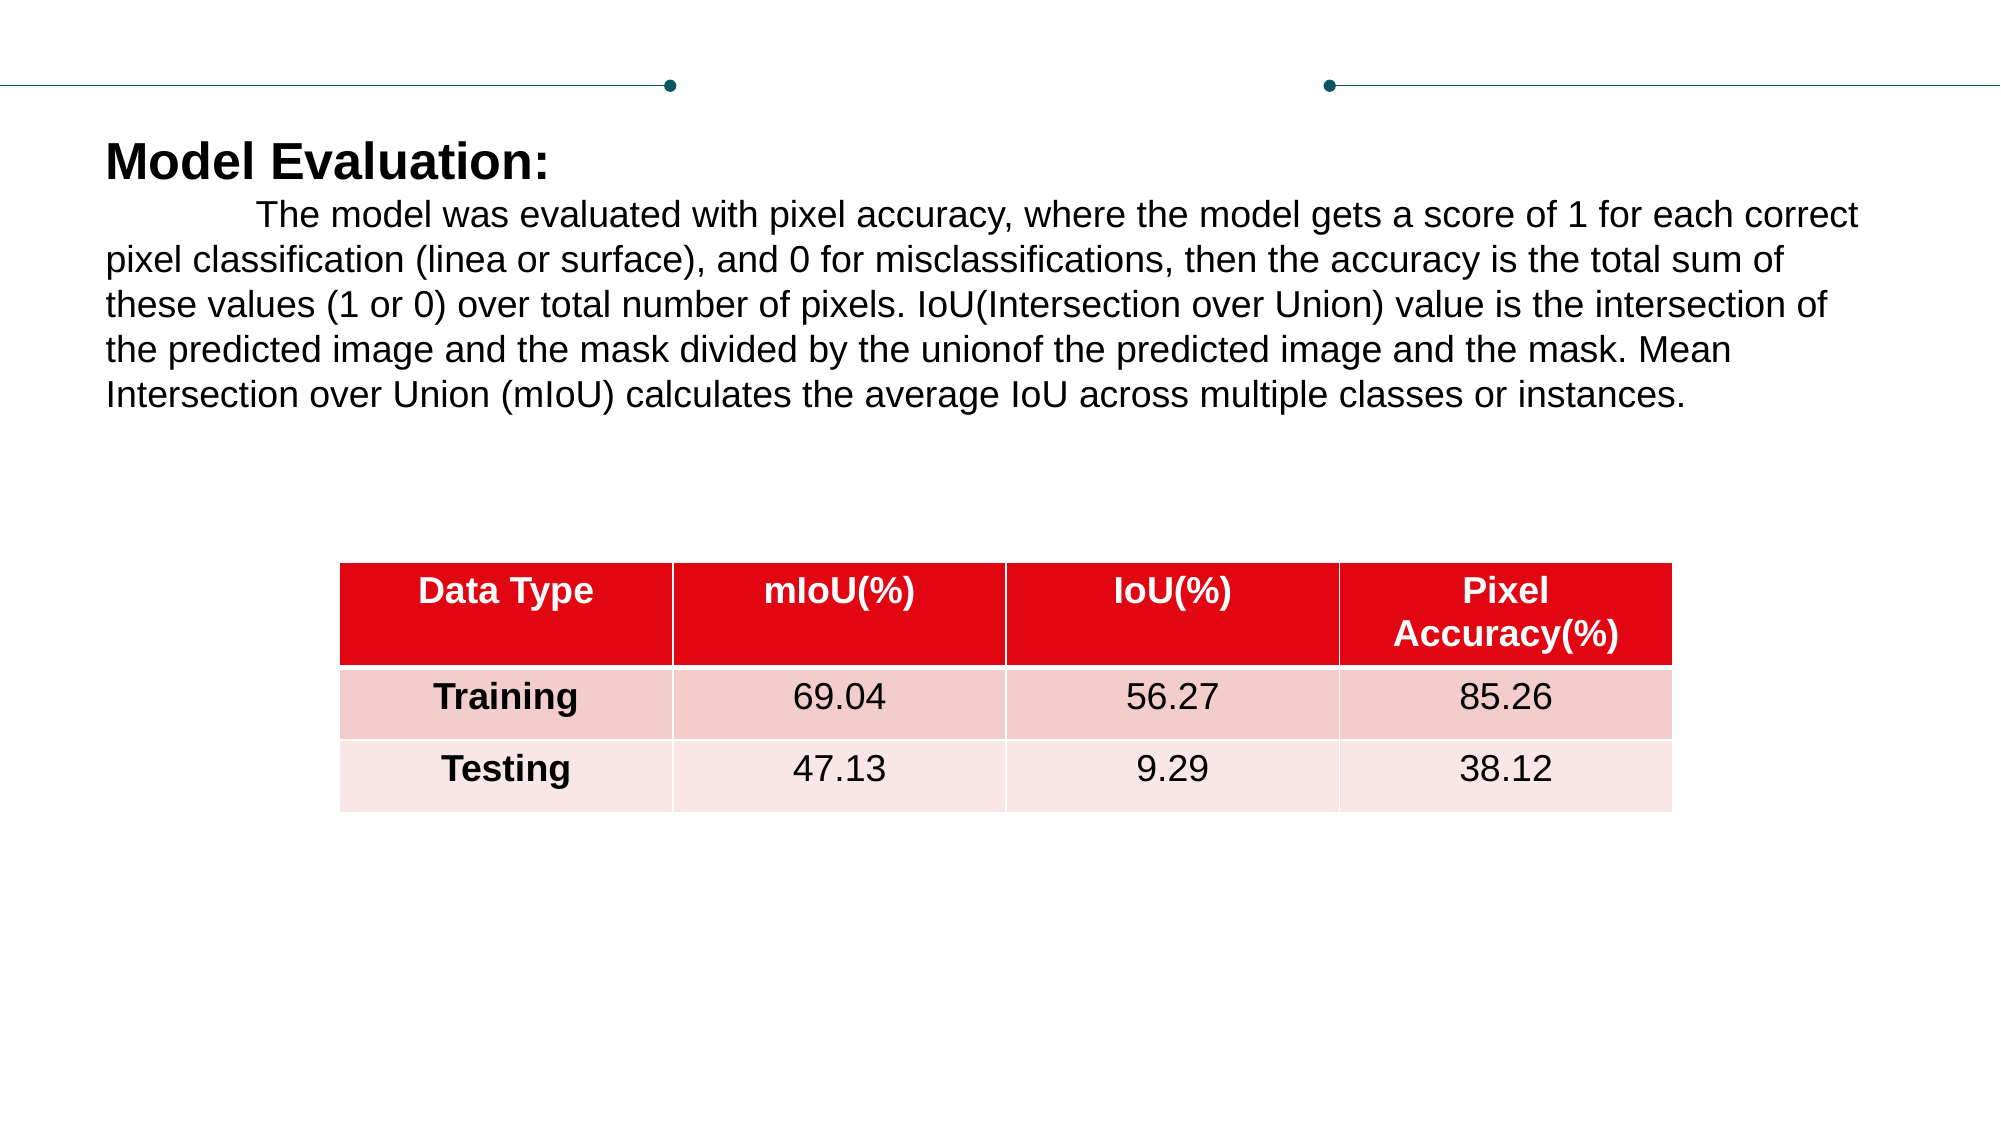

Model Evaluation:
	The model was evaluated with pixel accuracy, where the model gets a score of 1 for each correct pixel classification (linea or surface), and 0 for misclassifications, then the accuracy is the total sum of these values (1 or 0) over total number of pixels. IoU(Intersection over Union) value is the intersection of the predicted image and the mask divided by the unionof the predicted image and the mask. Mean Intersection over Union (mIoU) calculates the average IoU across multiple classes or instances.
| Data Type | mIoU(%) | IoU(%) | Pixel Accuracy(%) |
| --- | --- | --- | --- |
| Training | 69.04 | 56.27 | 85.26 |
| Testing | 47.13 | 9.29 | 38.12 |